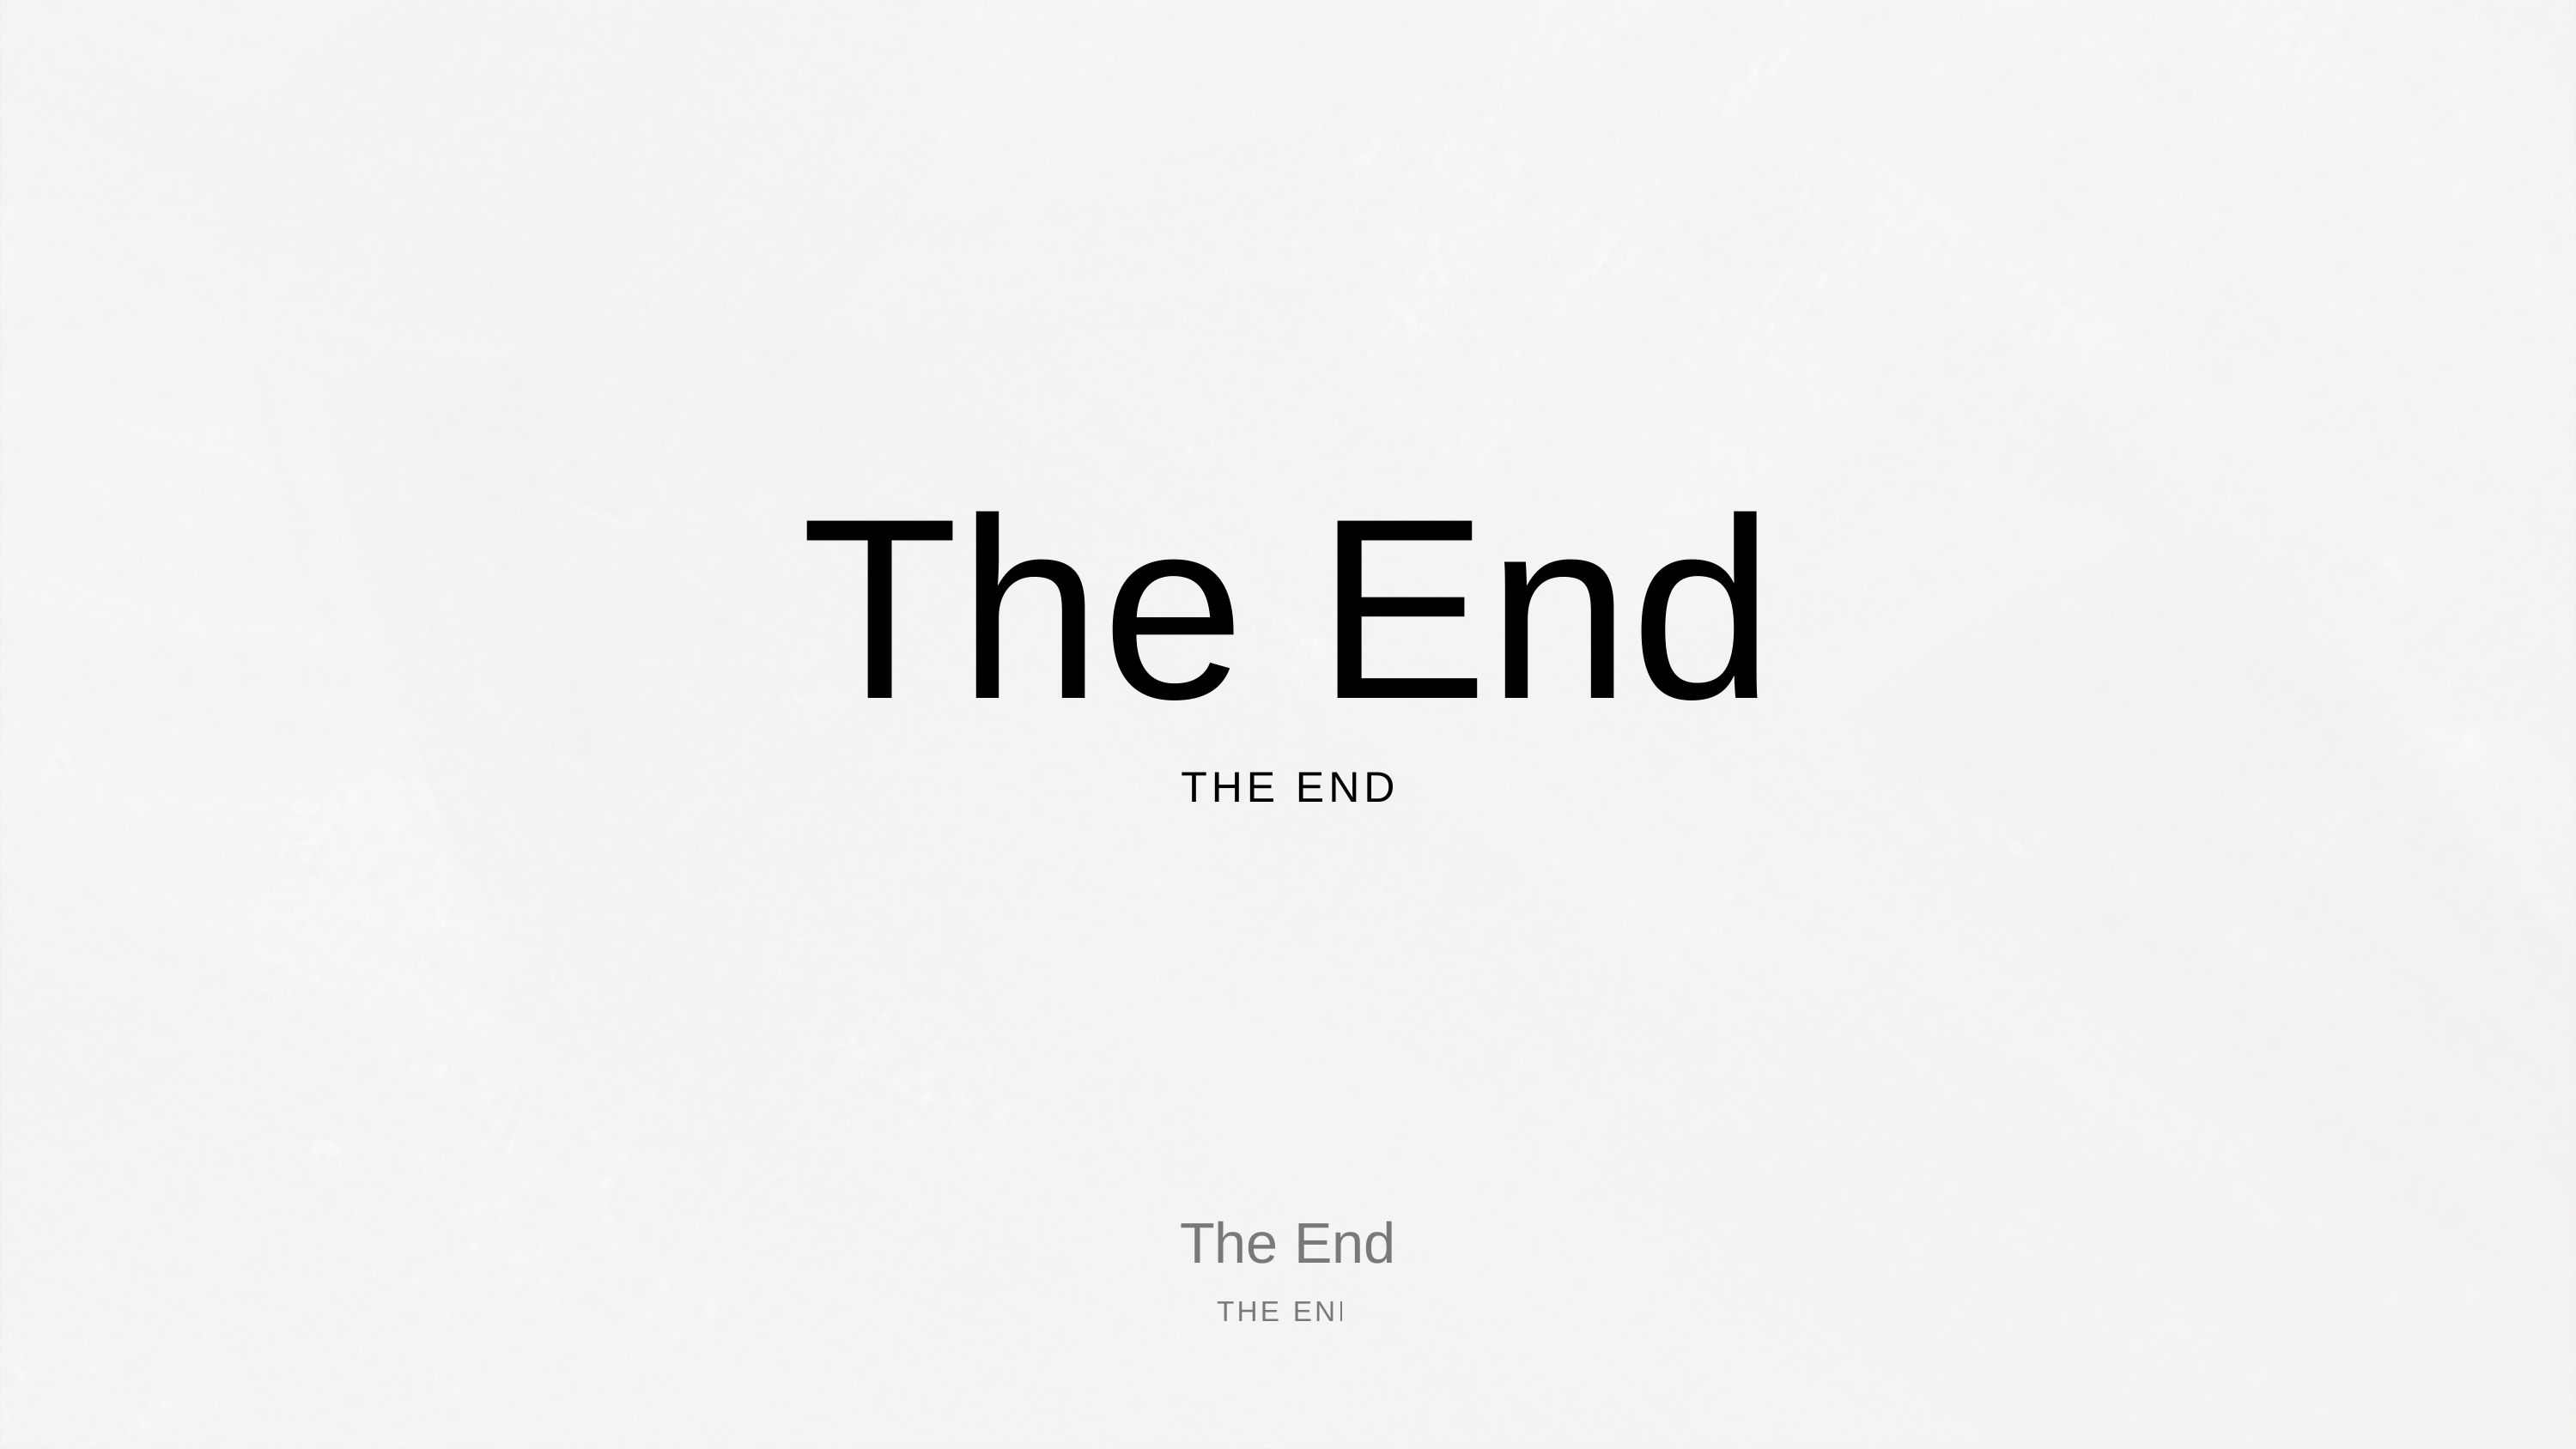

The End
THE END
The End
THE END